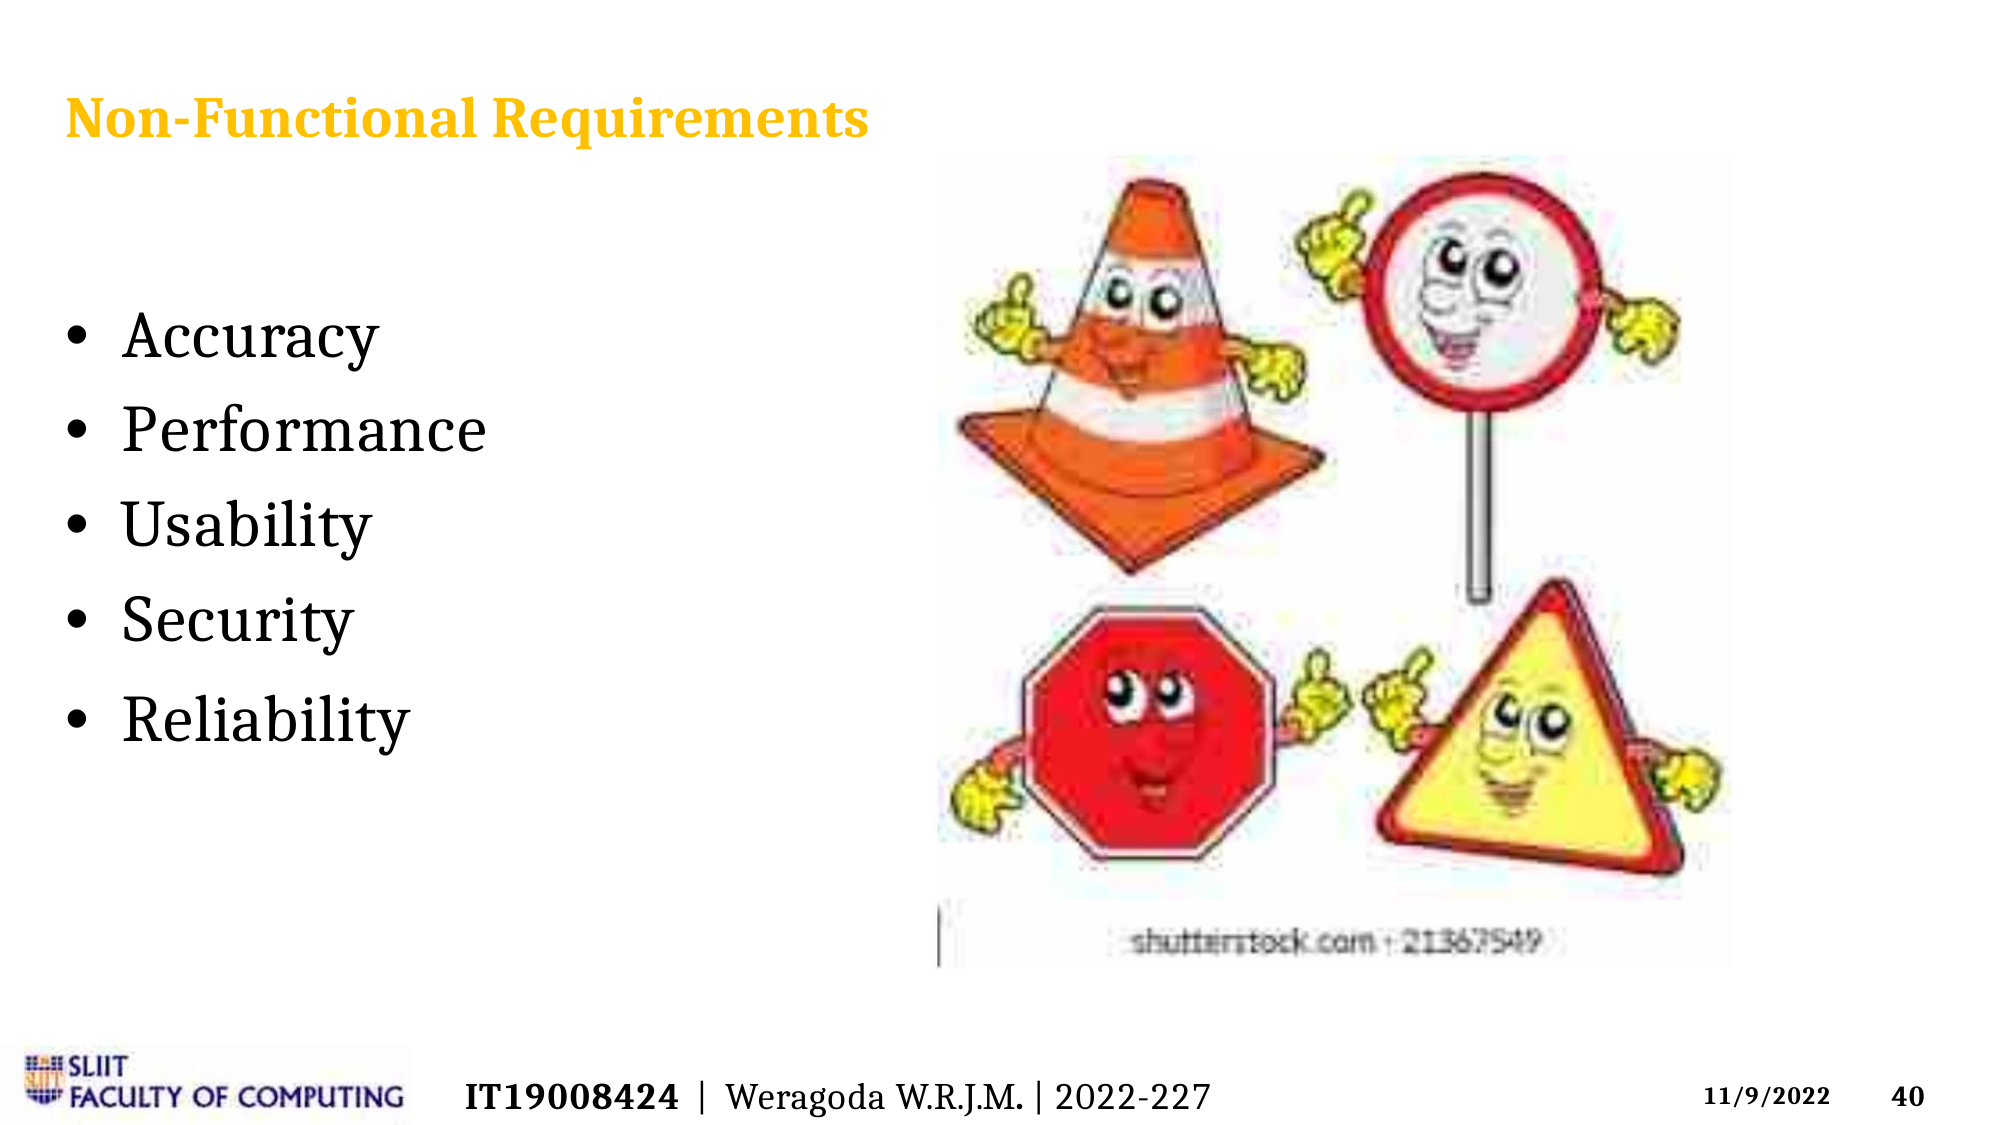

Non-Functional Requirements
• Accuracy
• Performance
• Usability
• Security
• Reliability
IT19008424 | Weragoda W.R.J.M. | 2022-227
40
11/9/2022